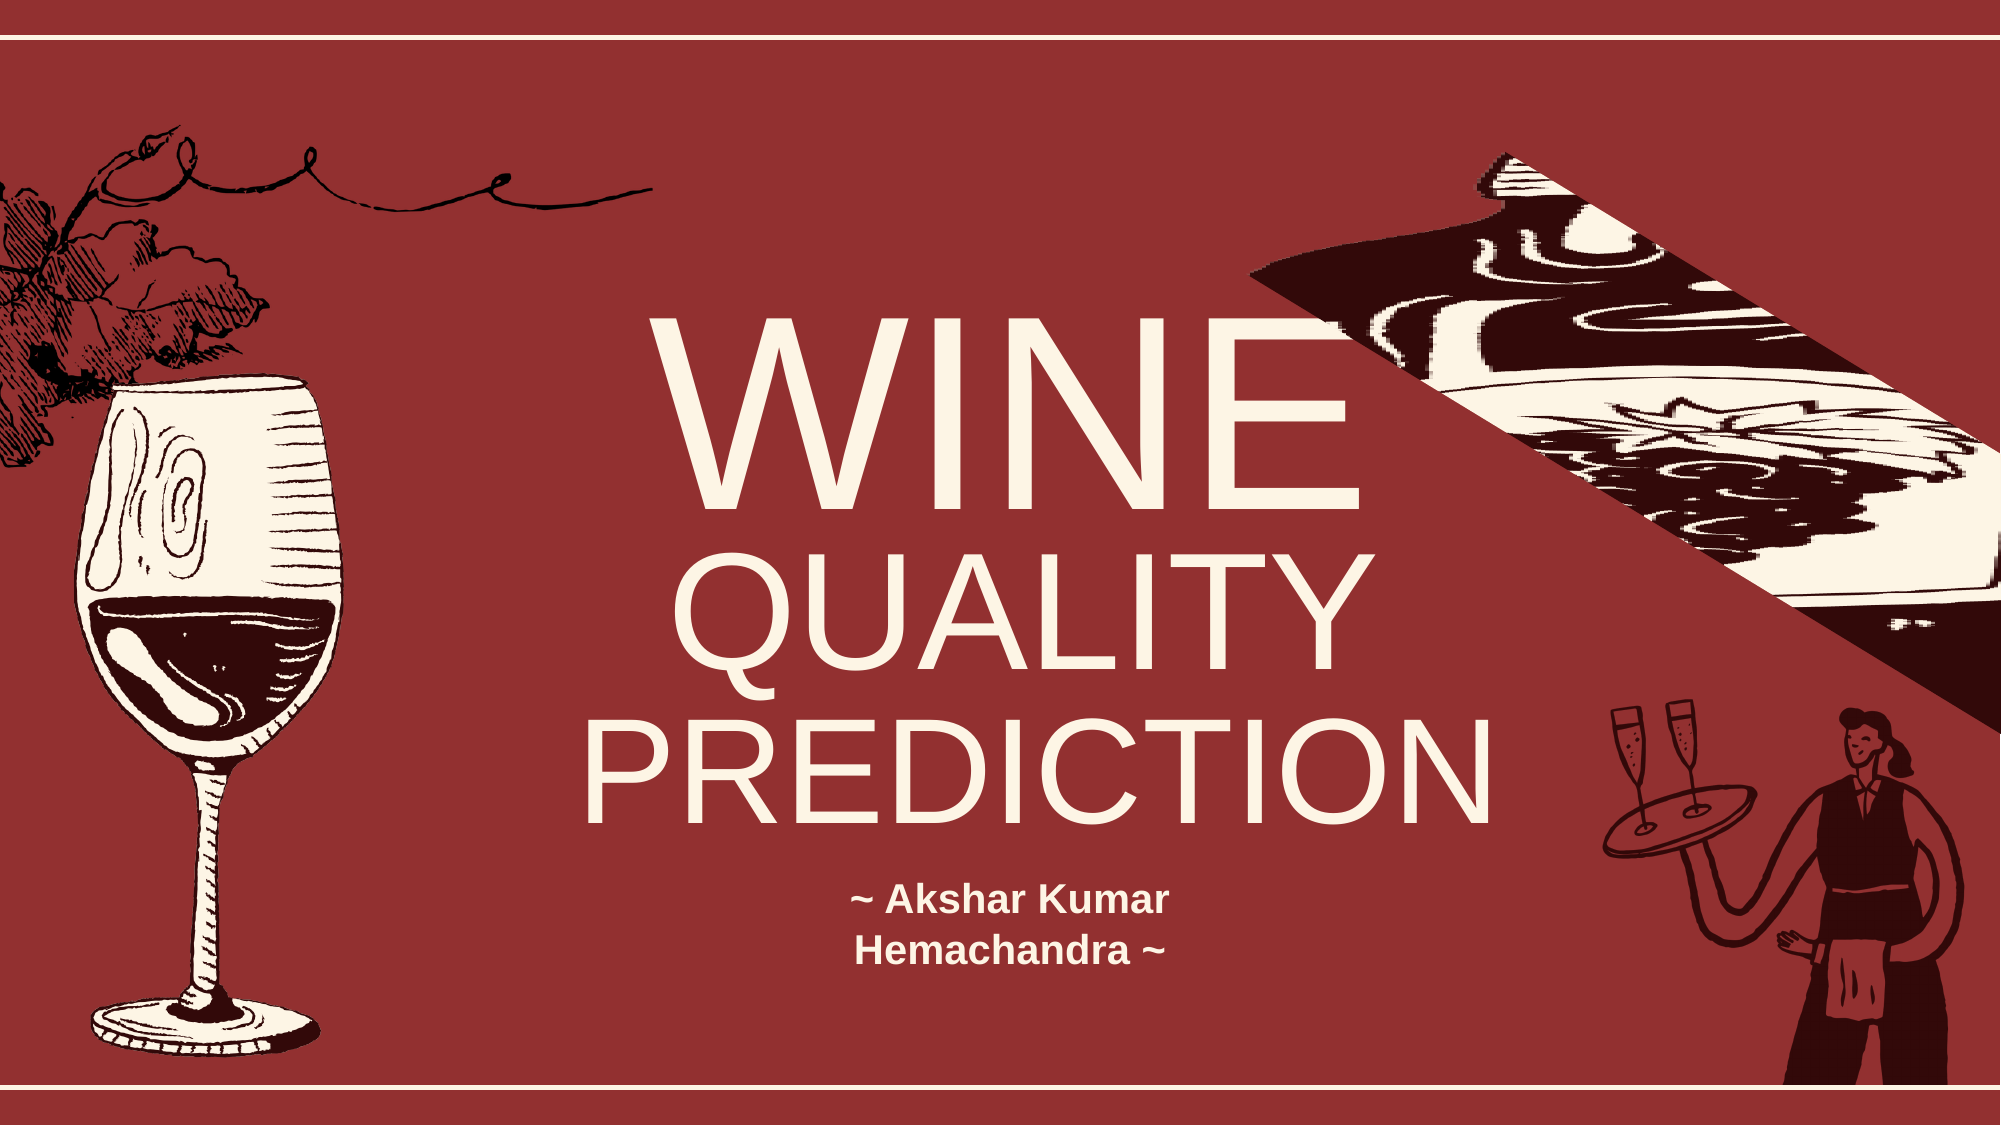

WINE

QUALITY
PREDICTION

~ Akshar Kumar Hemachandra ~